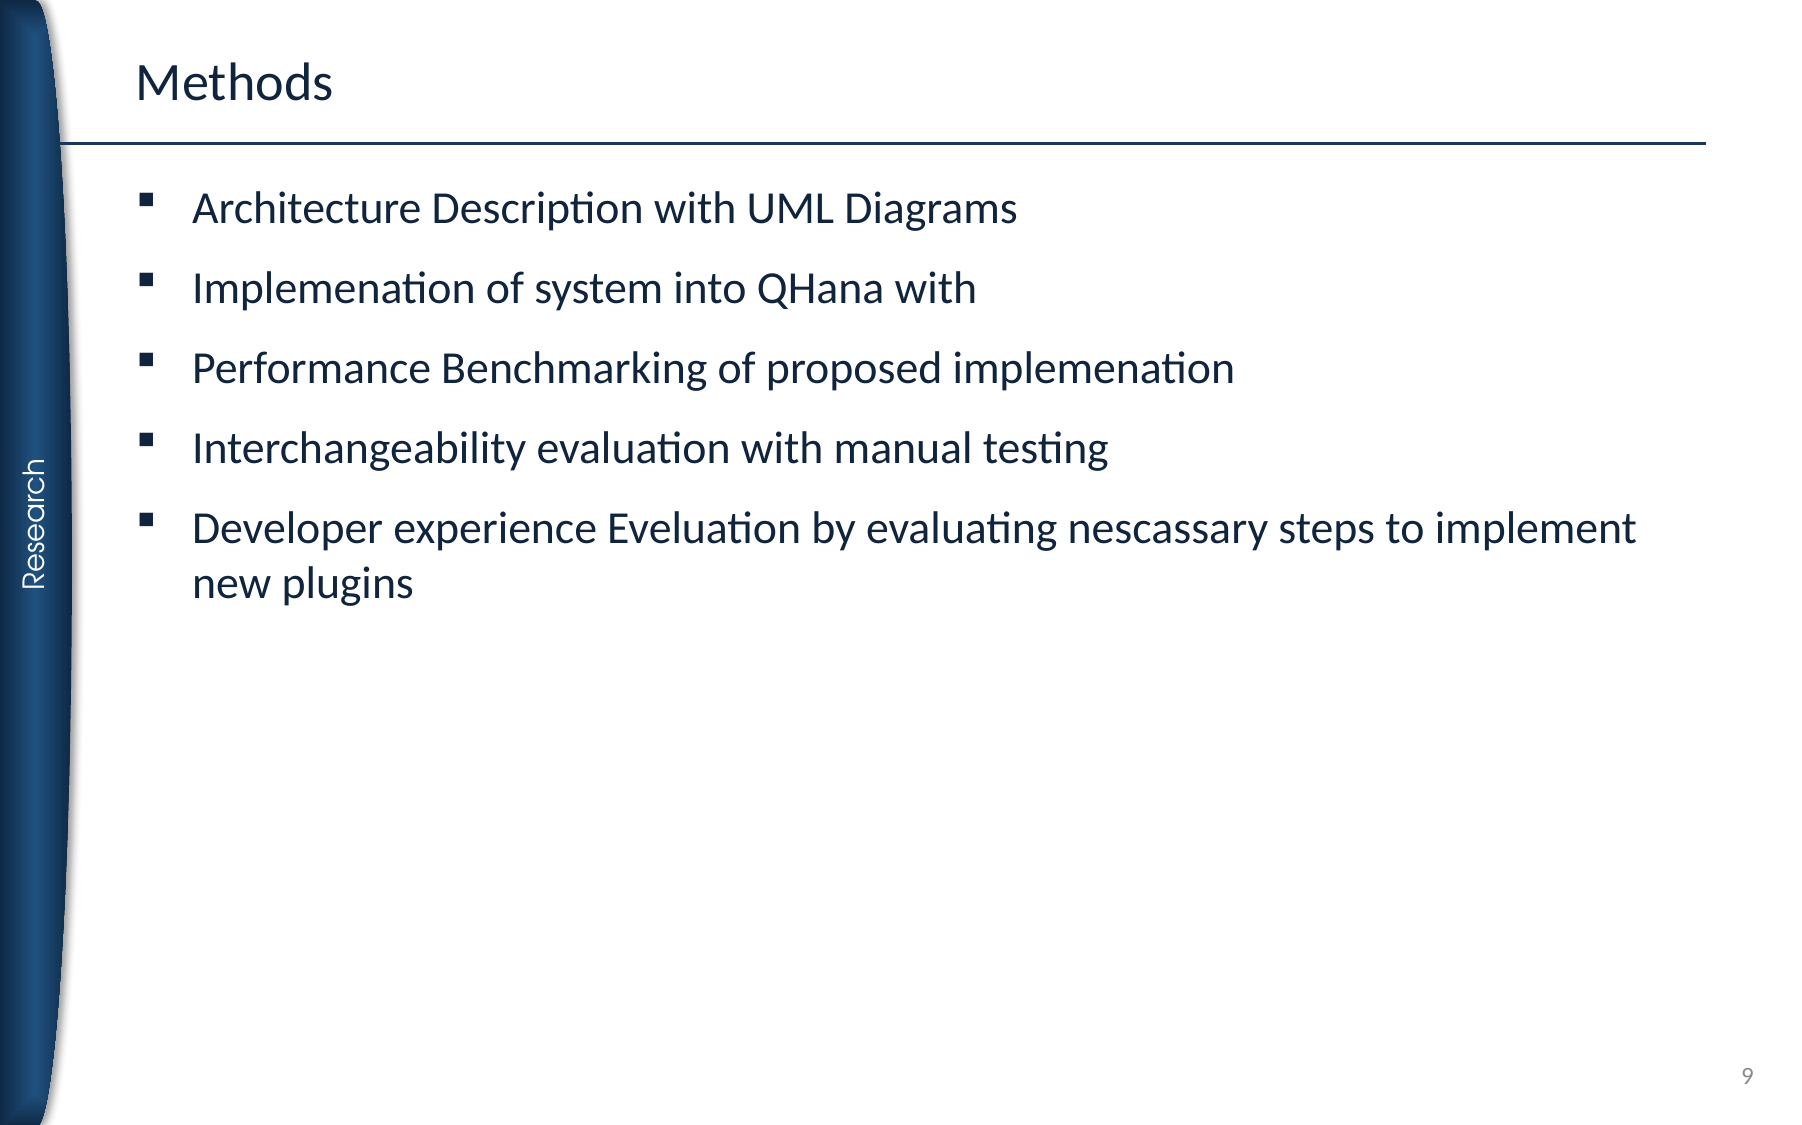

# Methods
Architecture Description with UML Diagrams
Implemenation of system into QHana with
Performance Benchmarking of proposed implemenation
Interchangeability evaluation with manual testing
Developer experience Eveluation by evaluating nescassary steps to implement new plugins
9